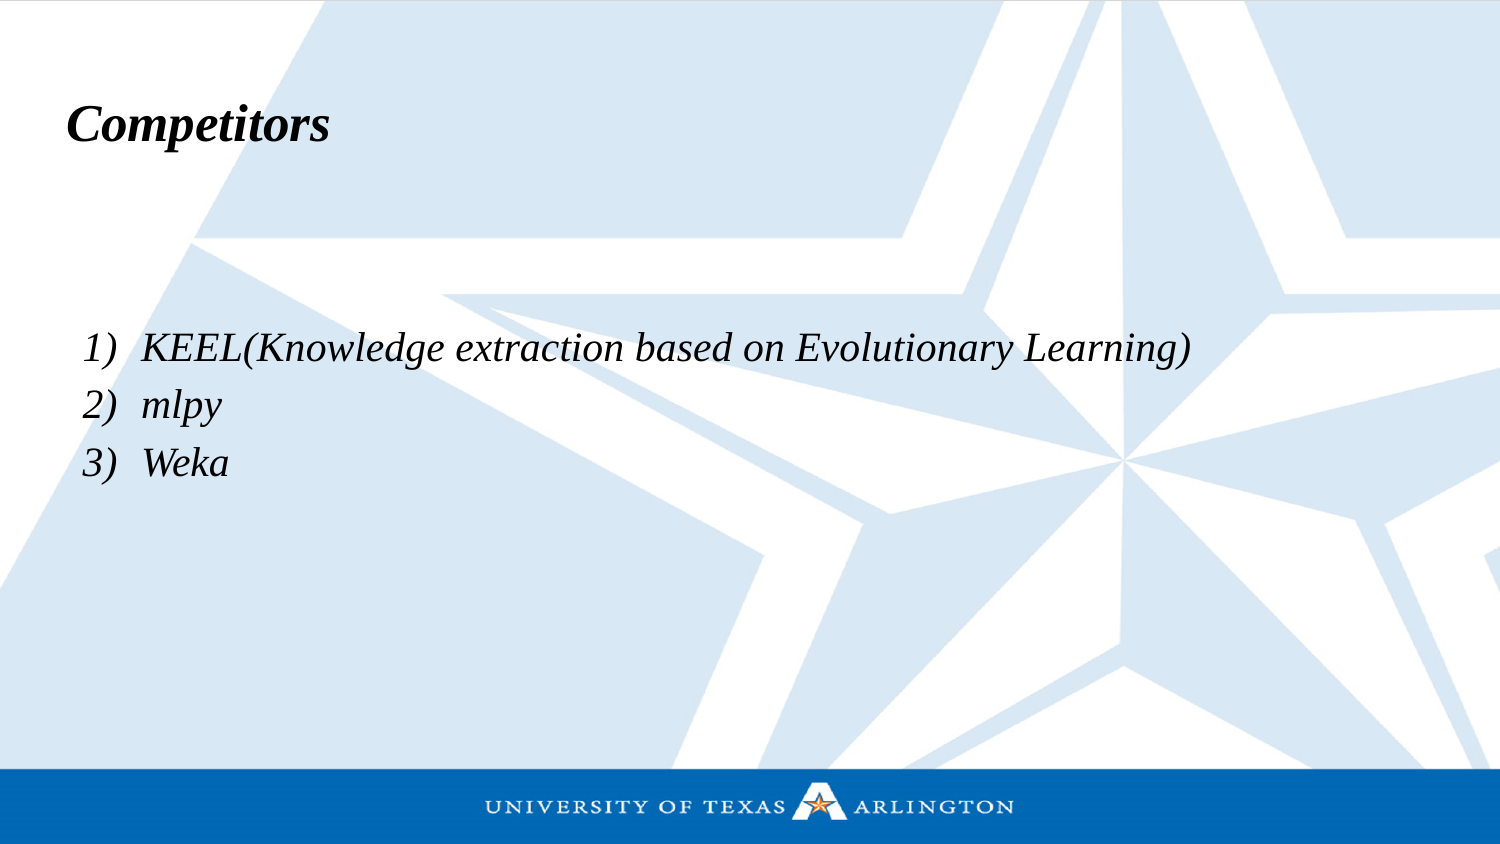

# Competitors

KEEL(Knowledge extraction based on Evolutionary Learning)
mlpy
Weka